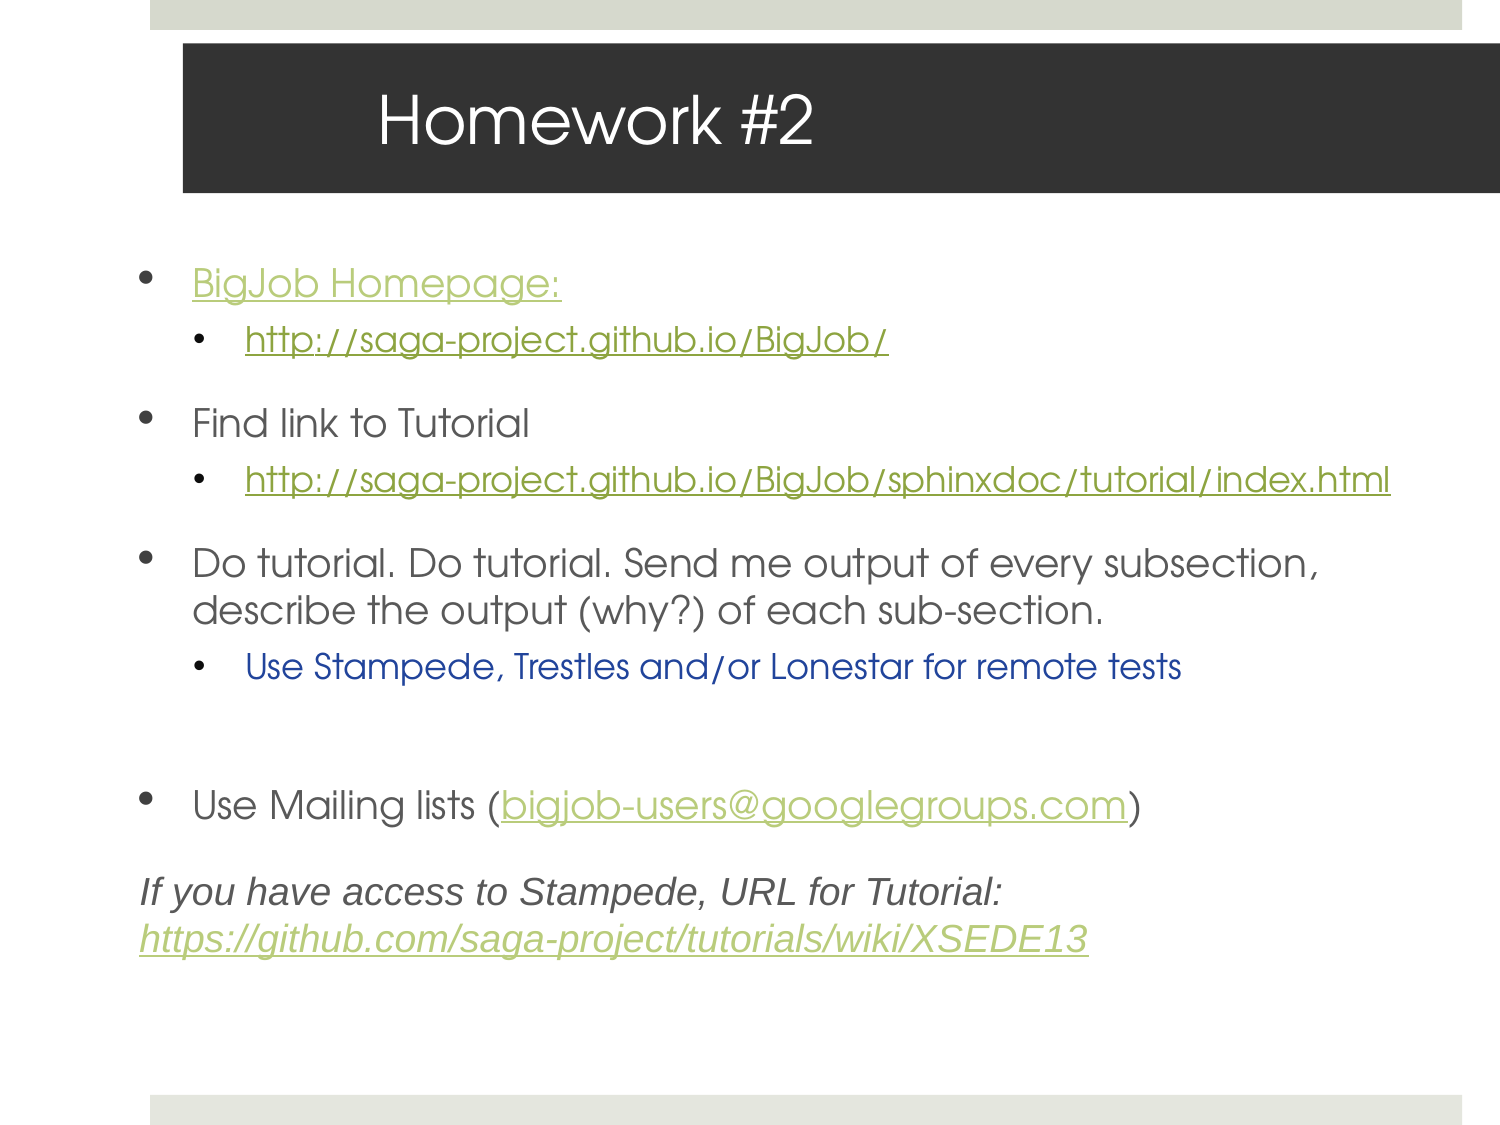

# Homework #2
BigJob Homepage:
http://saga-project.github.io/BigJob/
Find link to Tutorial
http://saga-project.github.io/BigJob/sphinxdoc/tutorial/index.html
Do tutorial. Do tutorial. Send me output of every subsection, describe the output (why?) of each sub-section.
Use Stampede, Trestles and/or Lonestar for remote tests

Use Mailing lists (bigjob-users@googlegroups.com)
If you have access to Stampede, URL for Tutorial:		https://github.com/saga-project/tutorials/wiki/XSEDE13